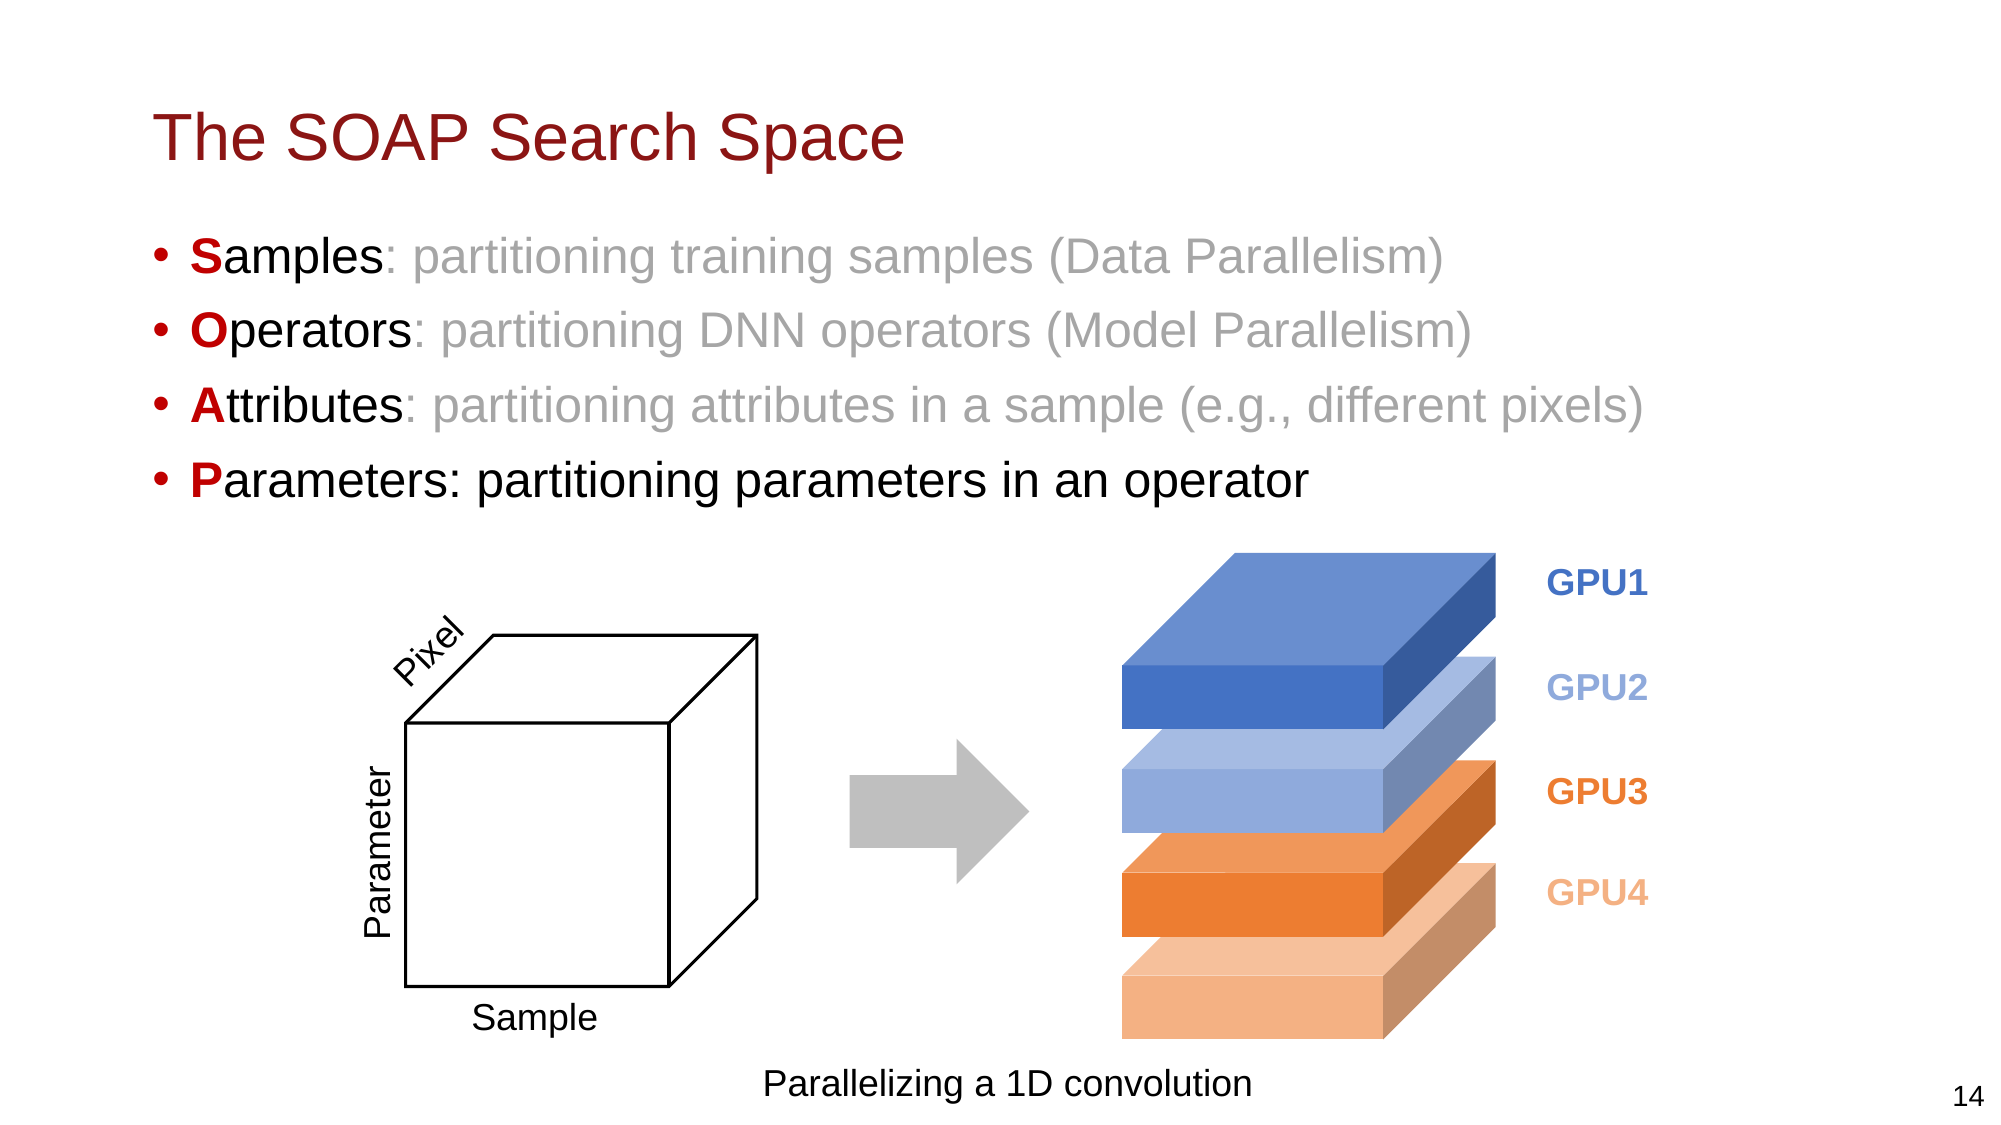

# The SOAP Search Space
Samples: partitioning training samples (Data Parallelism)
Operators: partitioning DNN operators (Model Parallelism)
Attributes: partitioning attributes in a sample (e.g., different pixels)
Parameters: partitioning parameters in an operator
GPU1

Pixel

GPU2

GPU3

Parameter
GPU4

Sample
Parallelizing a 1D convolution
14